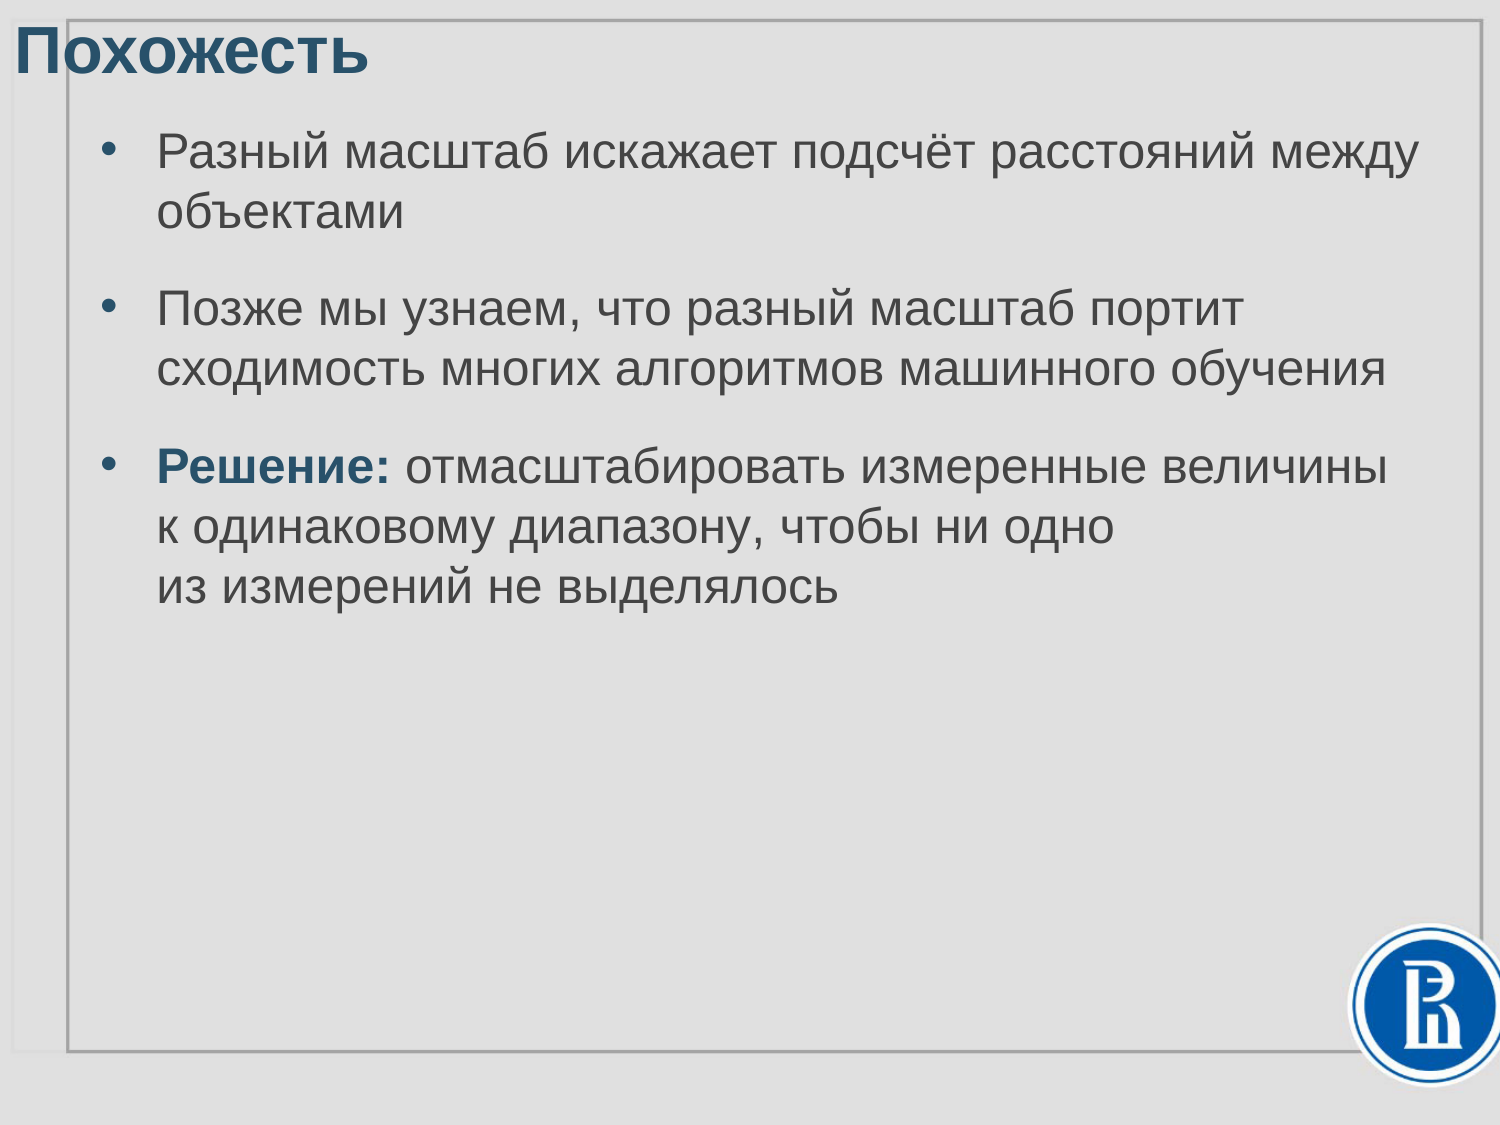

Похожесть
Разный масштаб искажает подсчёт расстояний между объектами
Позже мы узнаем, что разный масштаб портит сходимость многих алгоритмов машинного обучения
Решение: отмасштабировать измеренные величины
к одинаковому диапазону, чтобы ни одно
из измерений не выделялось